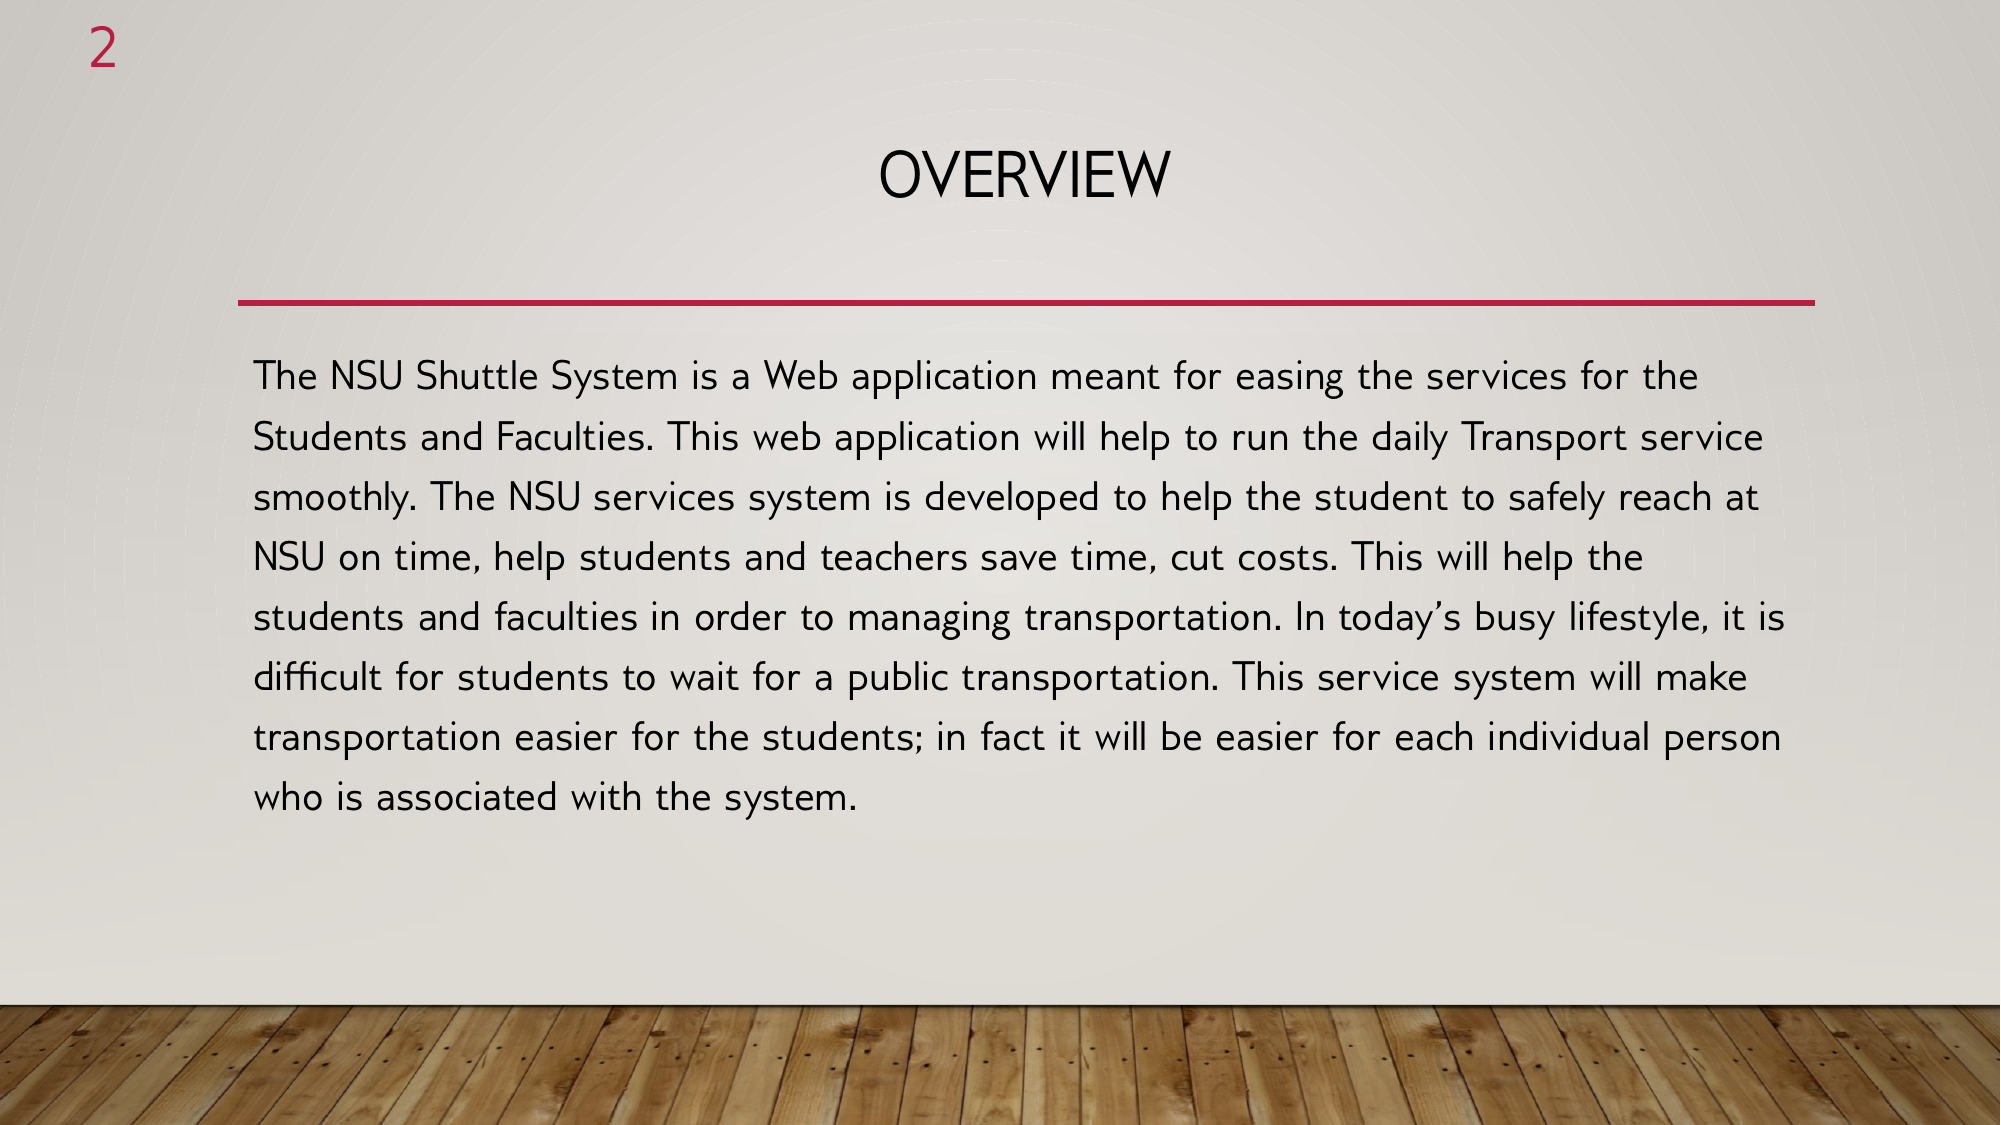

2
# Overview
The NSU Shuttle System is a Web application meant for easing the services for the Students and Faculties. This web application will help to run the daily Transport service smoothly. The NSU services system is developed to help the student to safely reach at NSU on time, help students and teachers save time, cut costs. This will help the students and faculties in order to managing transportation. In today’s busy lifestyle, it is difficult for students to wait for a public transportation. This service system will make transportation easier for the students; in fact it will be easier for each individual person who is associated with the system.